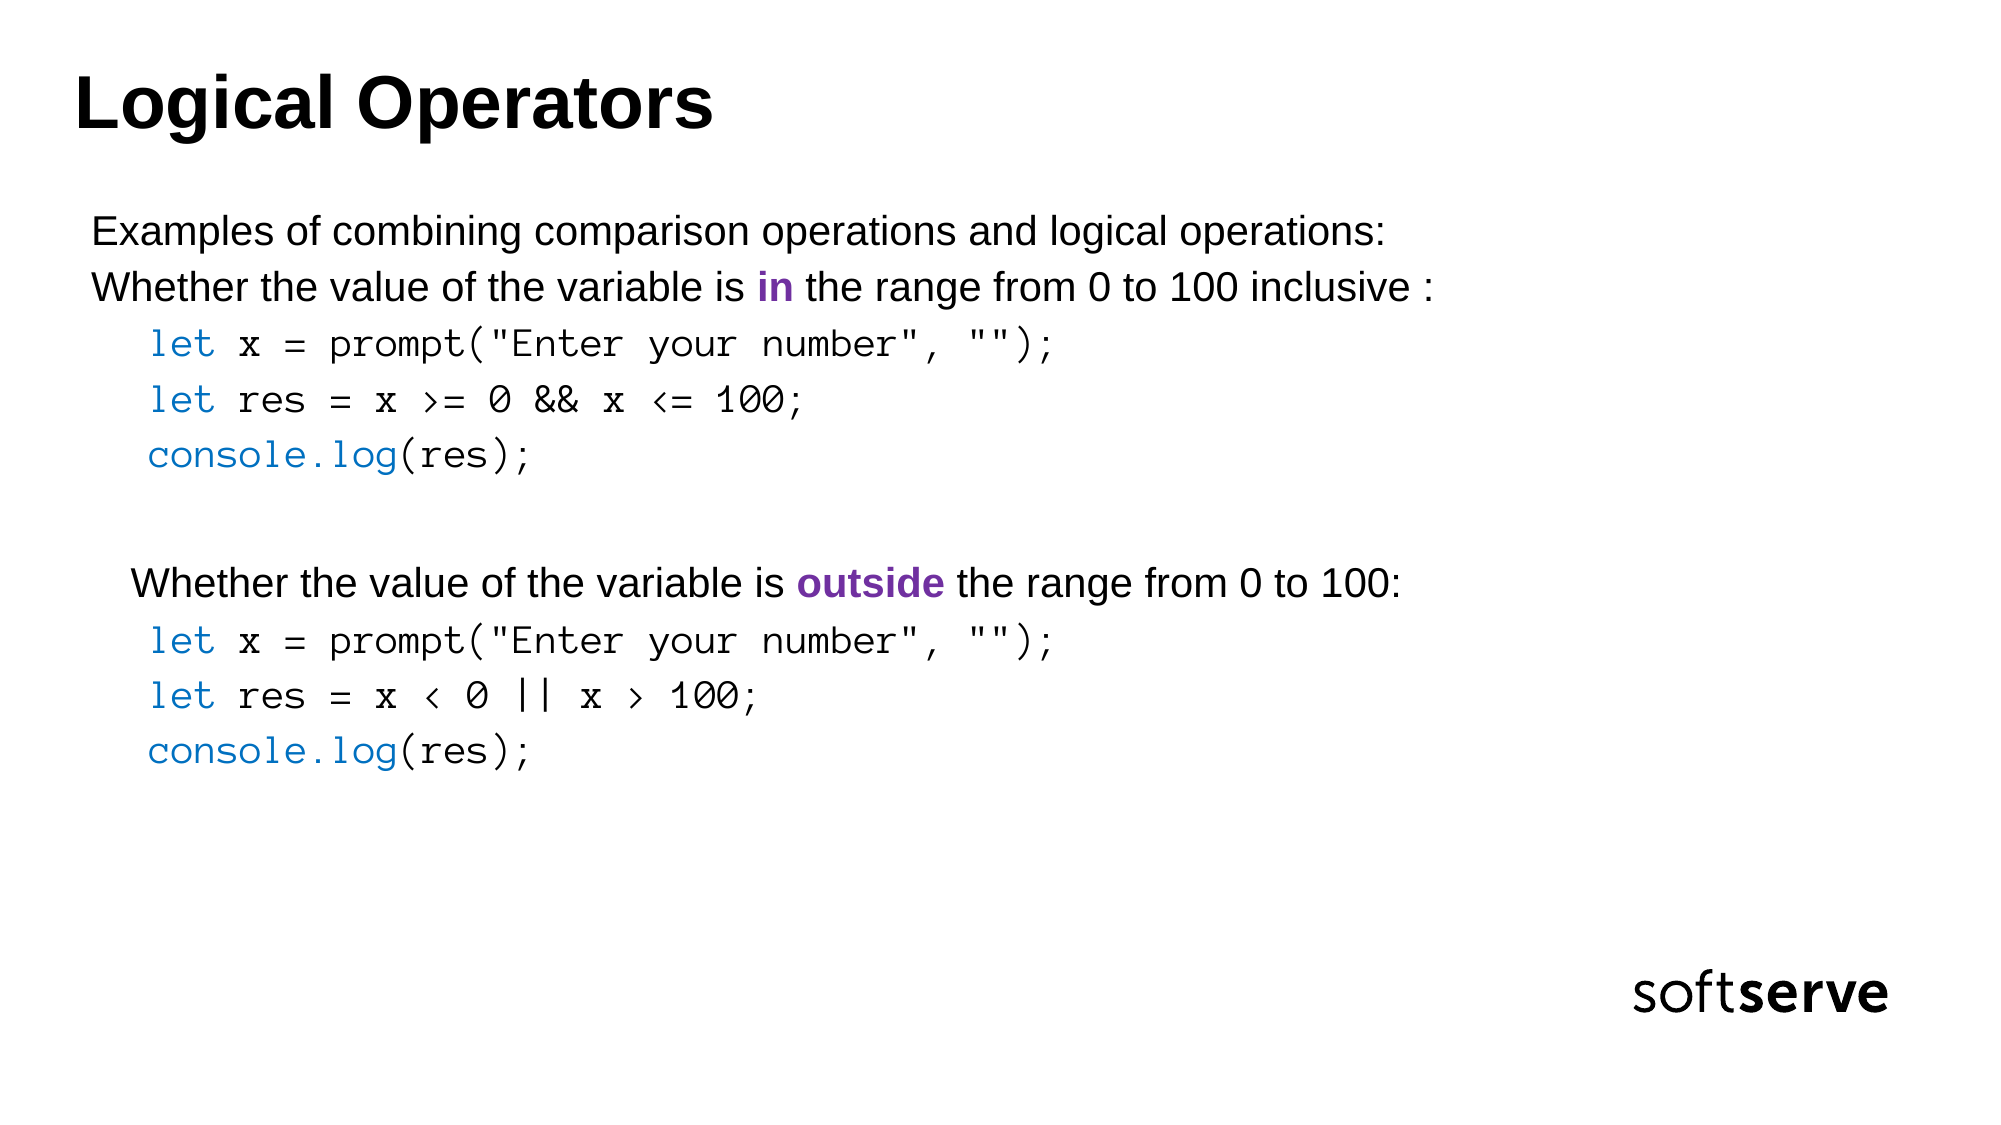

# Logical Operators
Examples of combining comparison operations and logical operations:
Whether the value of the variable is in the range from 0 to 100 inclusive :
let x = prompt("Enter your number", "");
let res = x >= 0 && x <= 100;
console.log(res);

Whether the value of the variable is outside the range from 0 to 100:
let x = prompt("Enter your number", "");
let res = x < 0 || x > 100;
console.log(res);